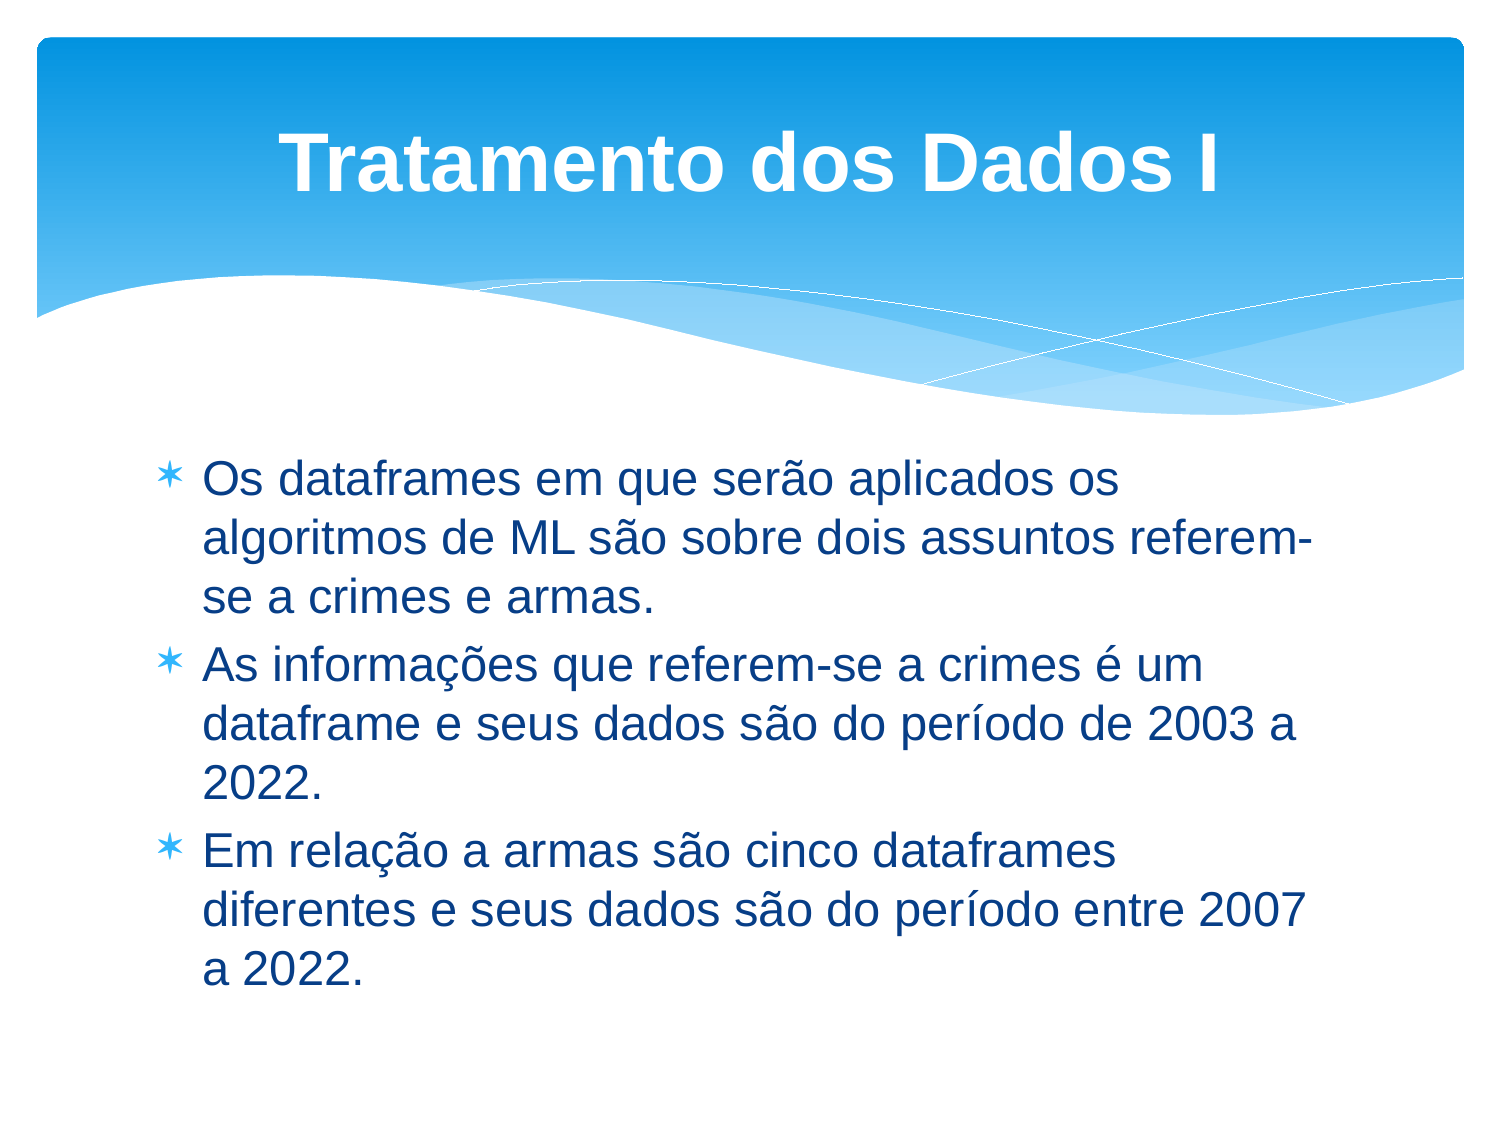

# Tratamento dos Dados I
Os dataframes em que serão aplicados os algoritmos de ML são sobre dois assuntos referem-se a crimes e armas.
As informações que referem-se a crimes é um dataframe e seus dados são do período de 2003 a 2022.
Em relação a armas são cinco dataframes diferentes e seus dados são do período entre 2007 a 2022.